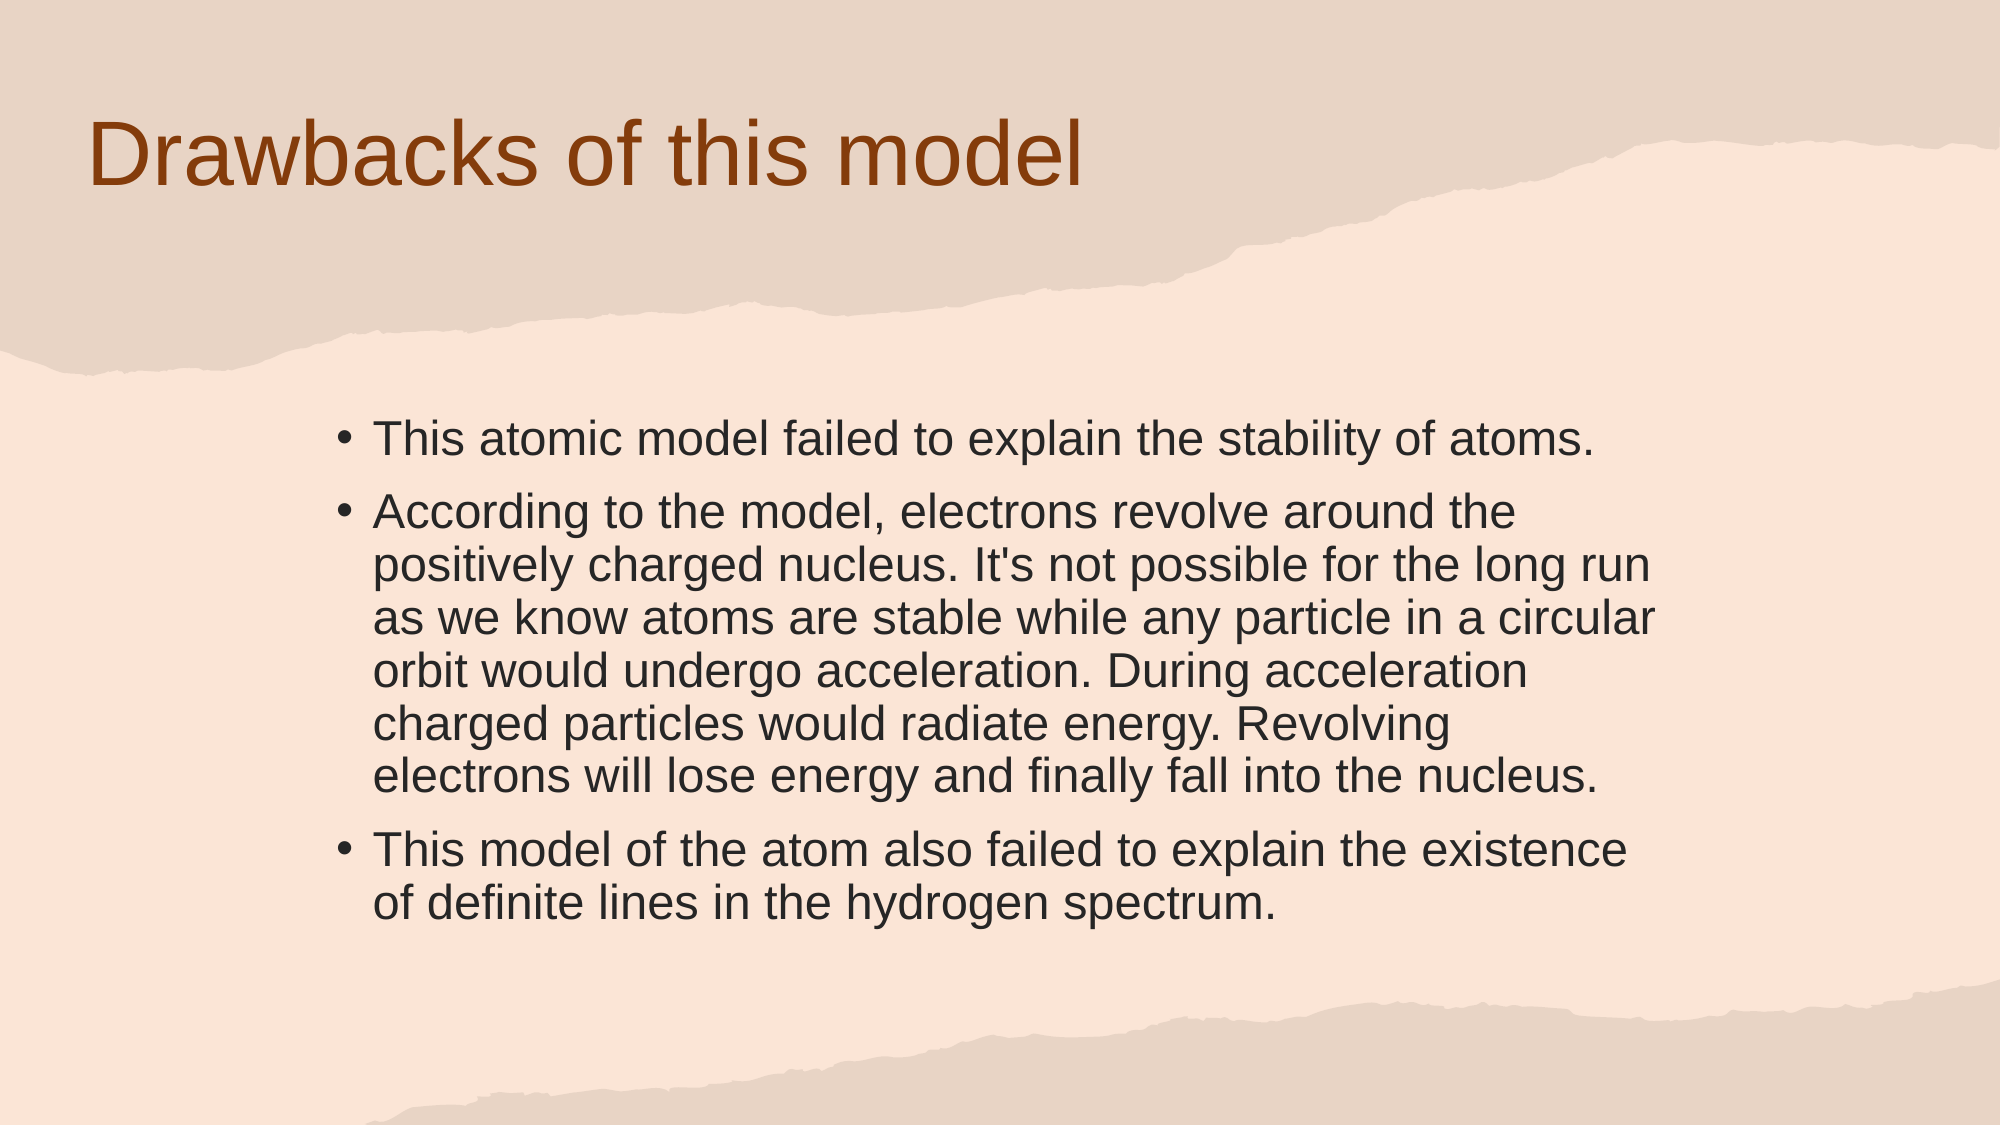

# Drawbacks of this model
This atomic model failed to explain the stability of atoms.
According to the model, electrons revolve around the positively charged nucleus. It's not possible for the long run as we know atoms are stable while any particle in a circular orbit would undergo acceleration. During acceleration charged particles would radiate energy. Revolving electrons will lose energy and finally fall into the nucleus.
This model of the atom also failed to explain the existence of definite lines in the hydrogen spectrum.